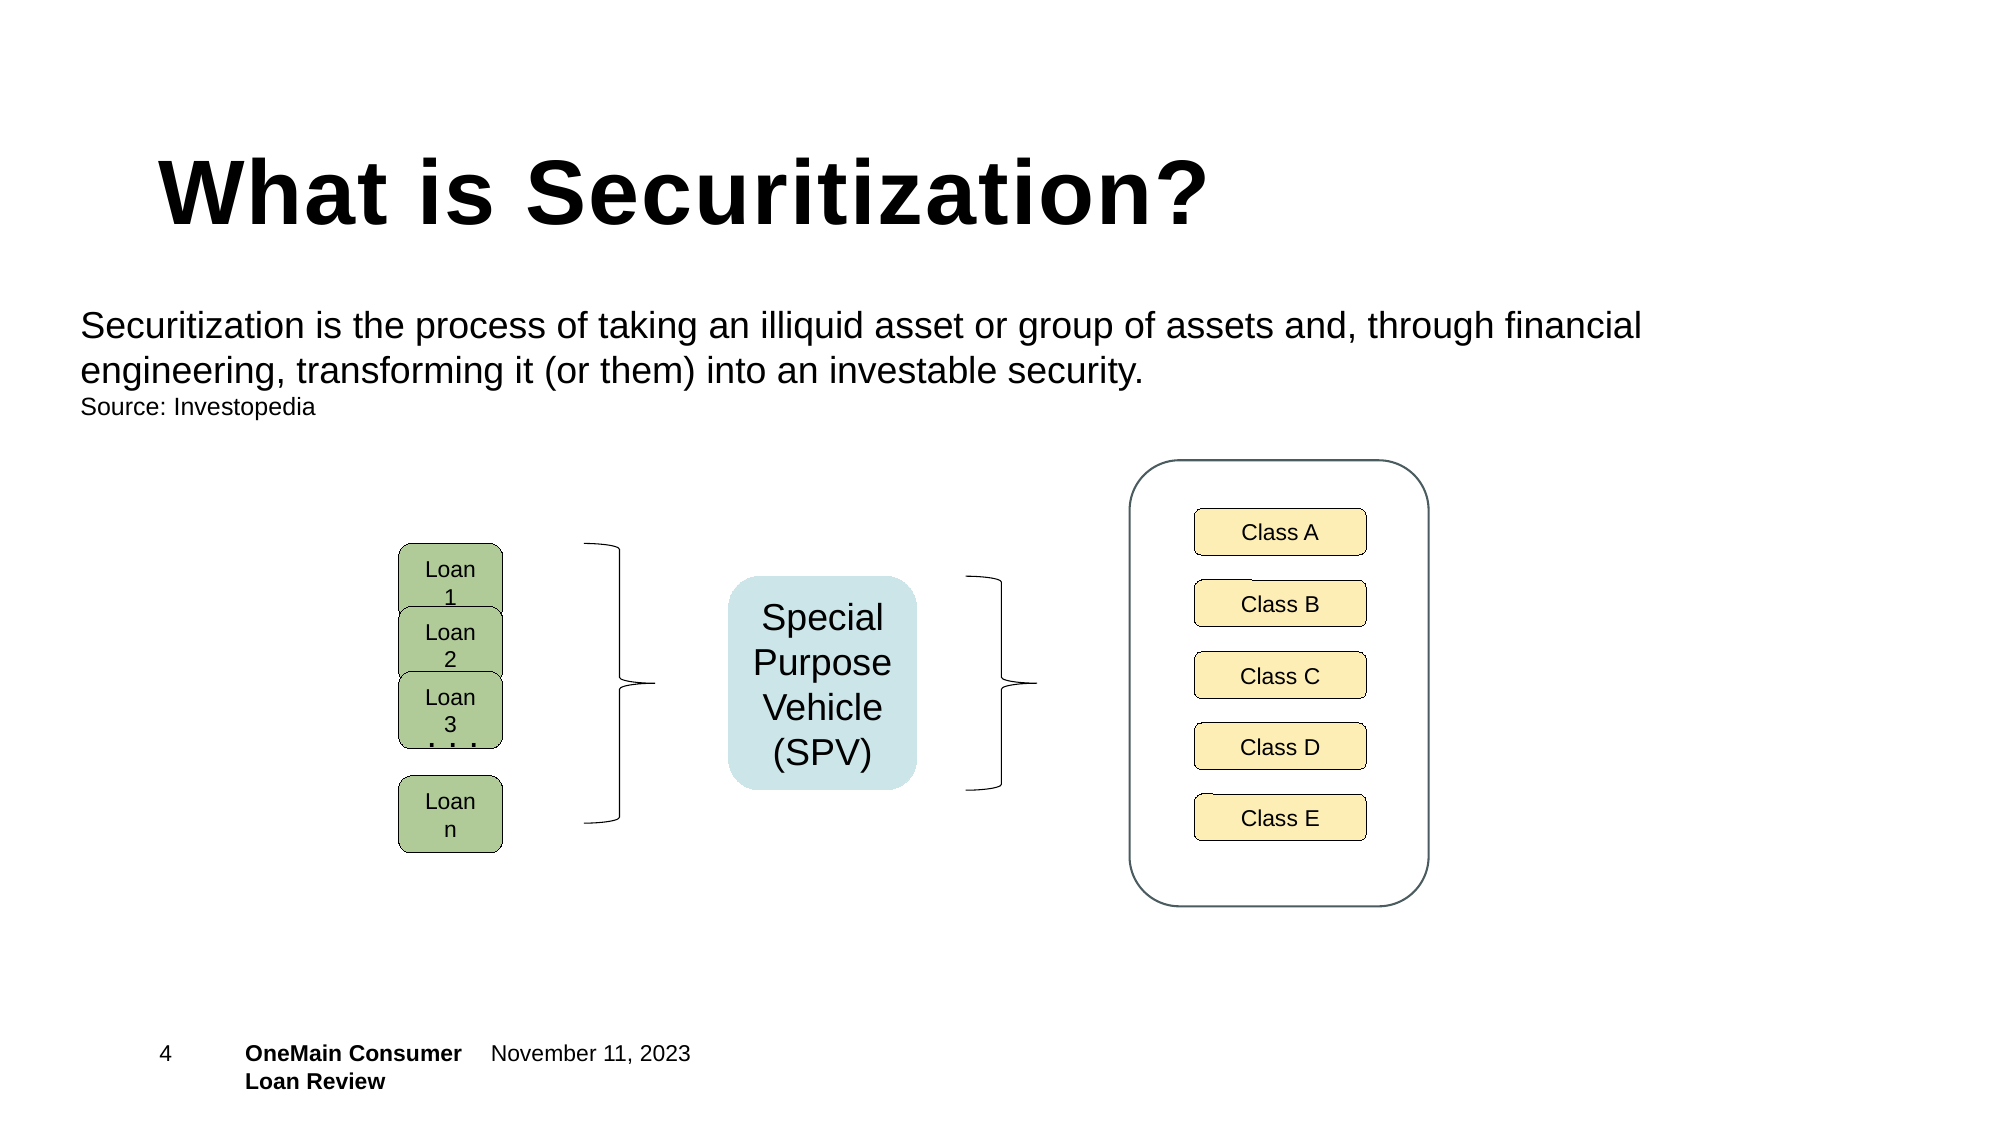

# What is Securitization?
Securitization is the process of taking an illiquid asset or group of assets and, through financial engineering, transforming it (or them) into an investable security.
Source: Investopedia

Class A
Class B
Class C
Class D
Class E
Loan 1
Loan 2
Loan 3
. . .
Loan n

Special
Purpose
Vehicle
(SPV)

4
OneMain Consumer Loan Review
November 11, 2023